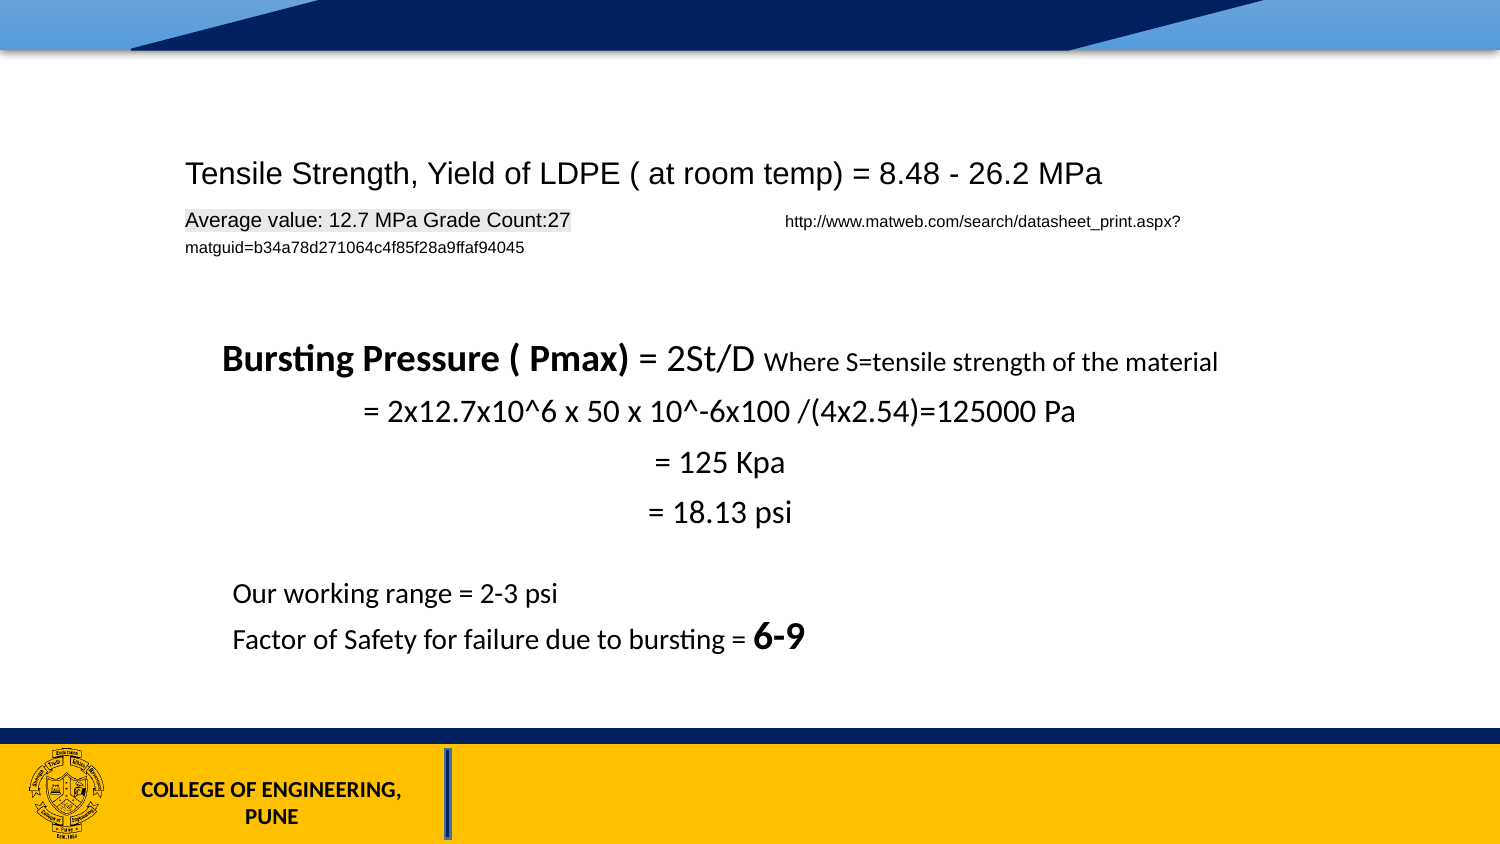

# Tensile Strength, Yield of LDPE ( at room temp) = 8.48 - 26.2 MPa
Average value: 12.7 MPa Grade Count:27		http://www.matweb.com/search/datasheet_print.aspx?matguid=b34a78d271064c4f85f28a9ffaf94045

Bursting Pressure ( Pmax) = 2St/D Where S=tensile strength of the material
= 2x12.7x10^6 x 50 x 10^-6x100 /(4x2.54)=125000 Pa
= 125 Kpa
= 18.13 psi
Our working range = 2-3 psi
Factor of Safety for failure due to bursting = 6-9